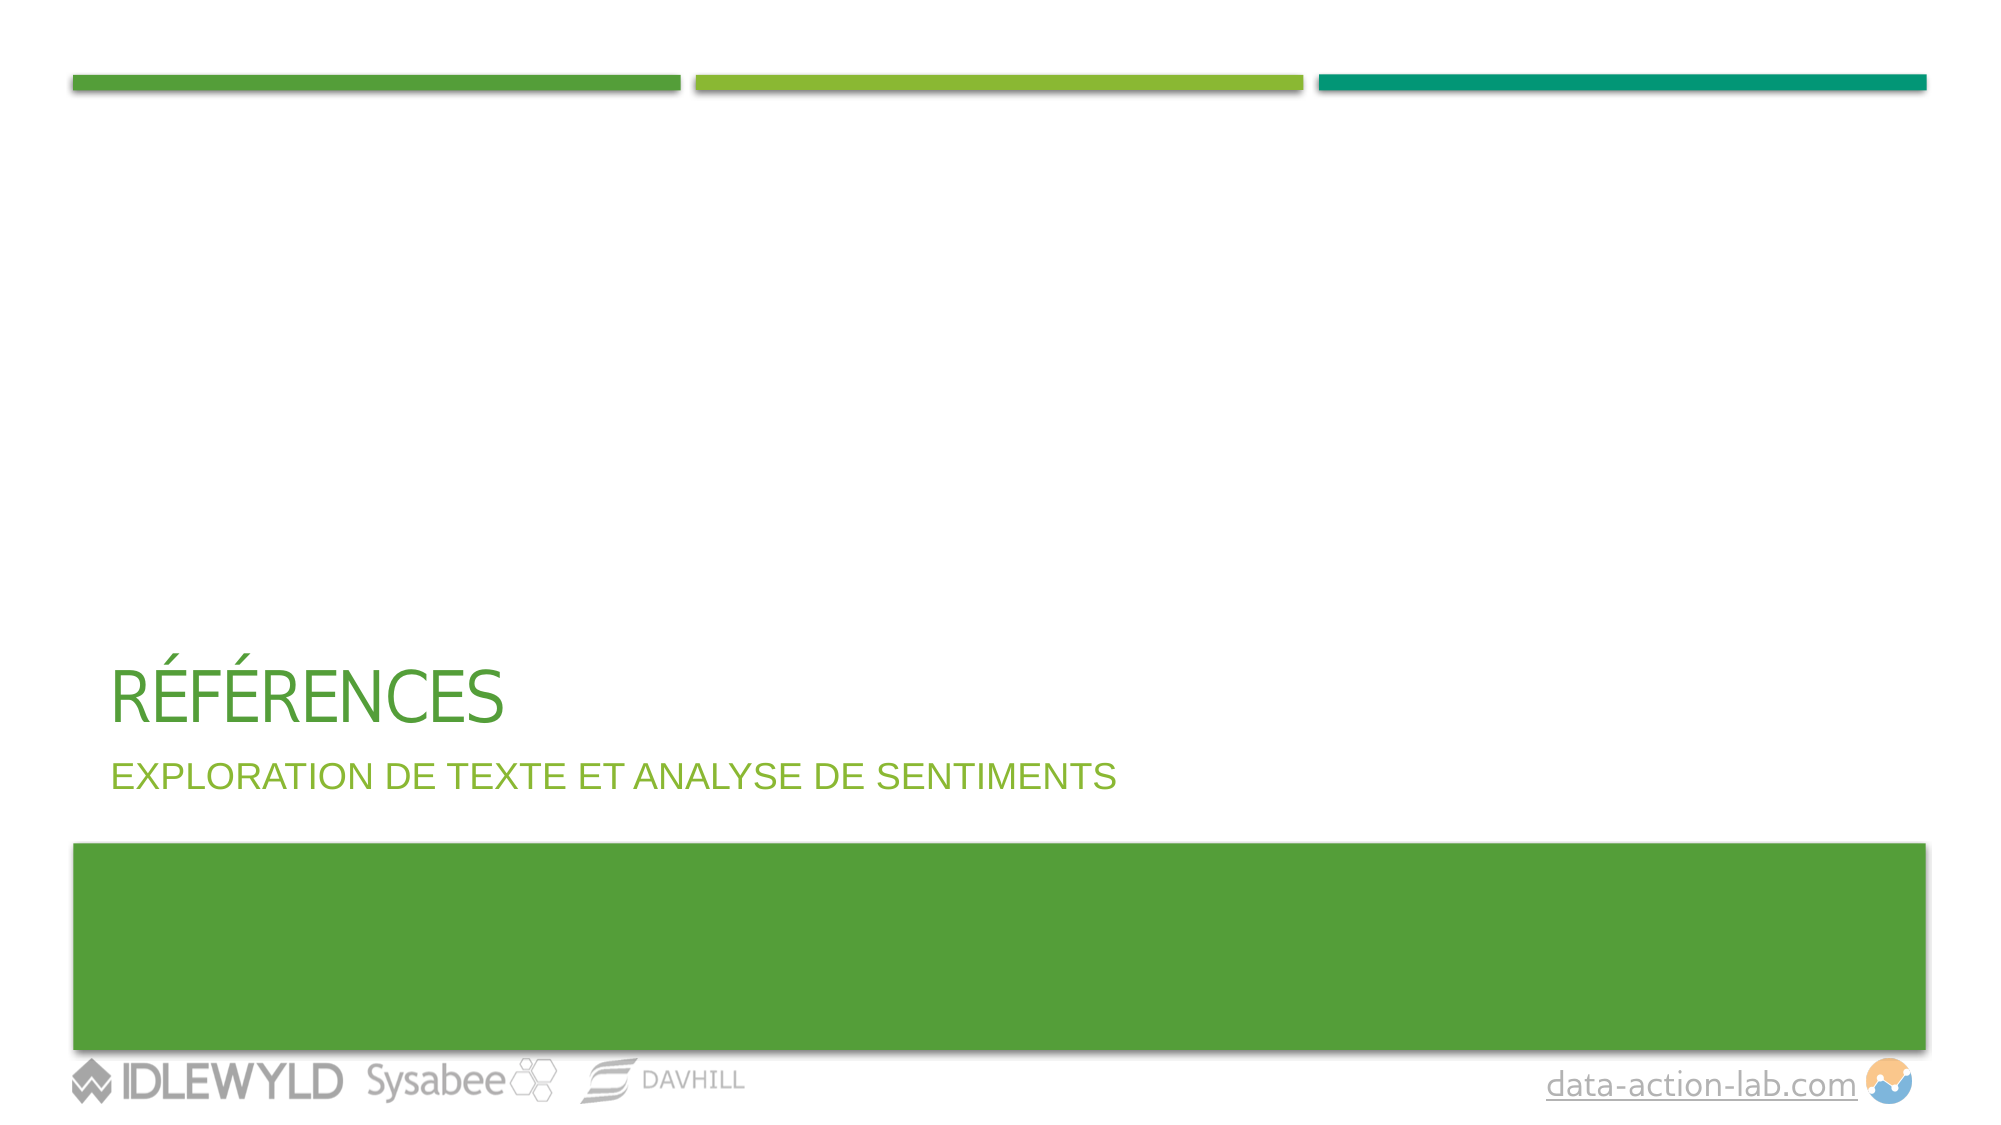

# Références
EXPLORATION DE TEXTE ET ANALYSE DE SENTIMENTS